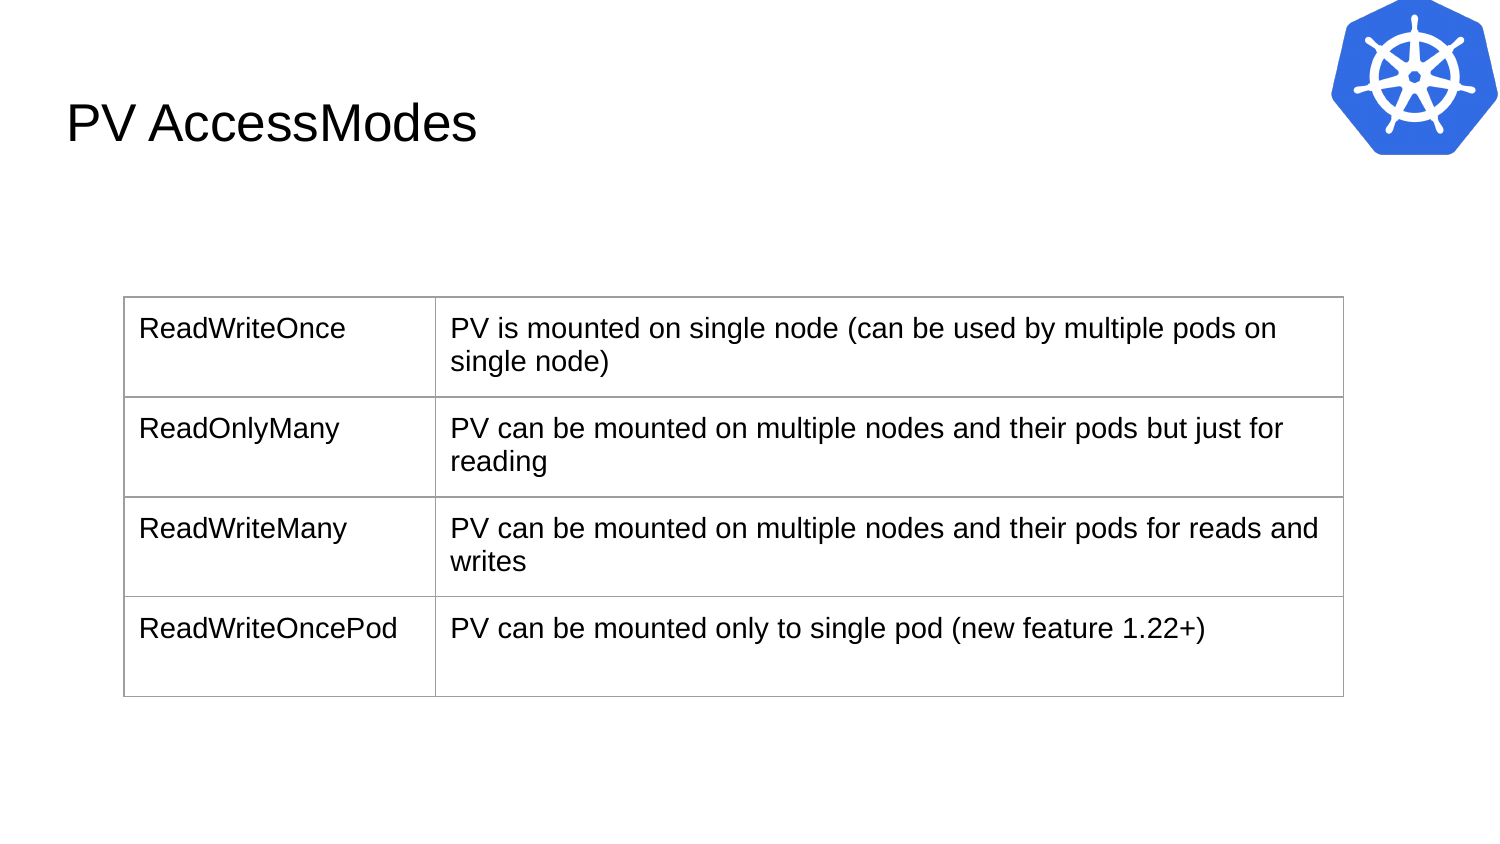

# PV AccessModes
| ReadWriteOnce | PV is mounted on single node (can be used by multiple pods on single node) |
| --- | --- |
| ReadOnlyMany | PV can be mounted on multiple nodes and their pods but just for reading |
| ReadWriteMany | PV can be mounted on multiple nodes and their pods for reads and writes |
| ReadWriteOncePod | PV can be mounted only to single pod (new feature 1.22+) |